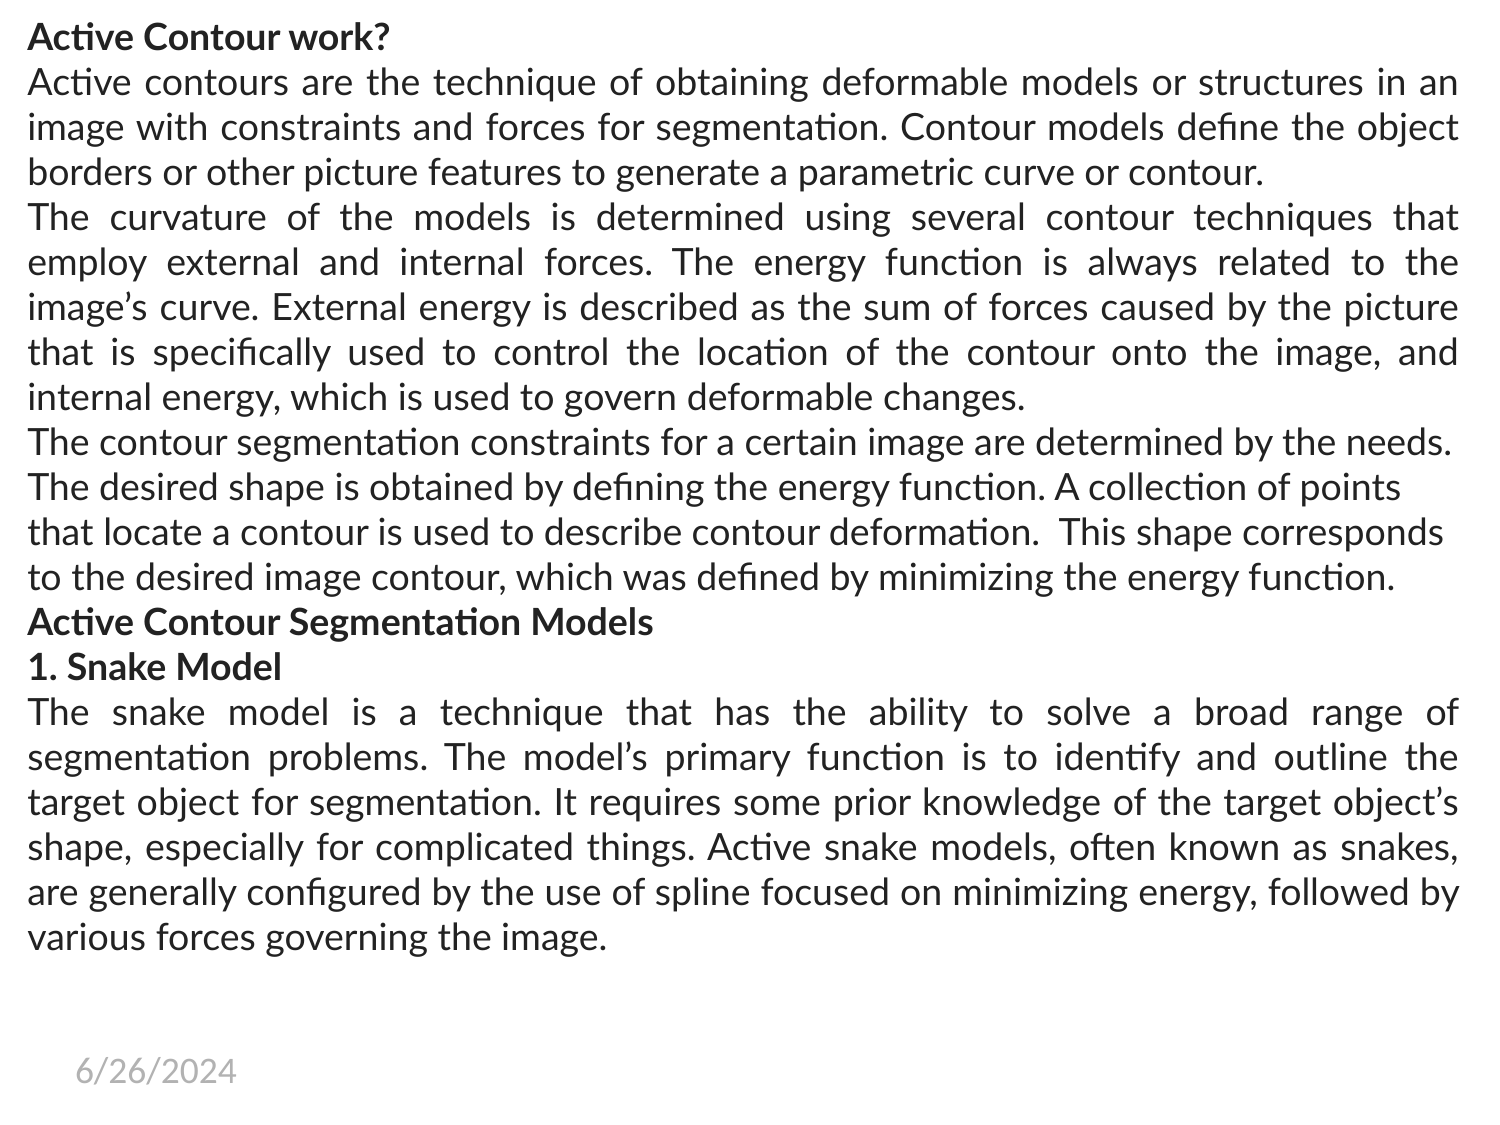

Active Contour work?
Active contours are the technique of obtaining deformable models or structures in an image with constraints and forces for segmentation. Contour models define the object borders or other picture features to generate a parametric curve or contour.
The curvature of the models is determined using several contour techniques that employ external and internal forces. The energy function is always related to the image’s curve. External energy is described as the sum of forces caused by the picture that is specifically used to control the location of the contour onto the image, and internal energy, which is used to govern deformable changes.
The contour segmentation constraints for a certain image are determined by the needs. The desired shape is obtained by defining the energy function. A collection of points that locate a contour is used to describe contour deformation.  This shape corresponds to the desired image contour, which was defined by minimizing the energy function. Active Contour Segmentation Models
1. Snake Model
The snake model is a technique that has the ability to solve a broad range of segmentation problems. The model’s primary function is to identify and outline the target object for segmentation. It requires some prior knowledge of the target object’s shape, especially for complicated things. Active snake models, often known as snakes, are generally configured by the use of spline focused on minimizing energy, followed by various forces governing the image.

6/26/2024